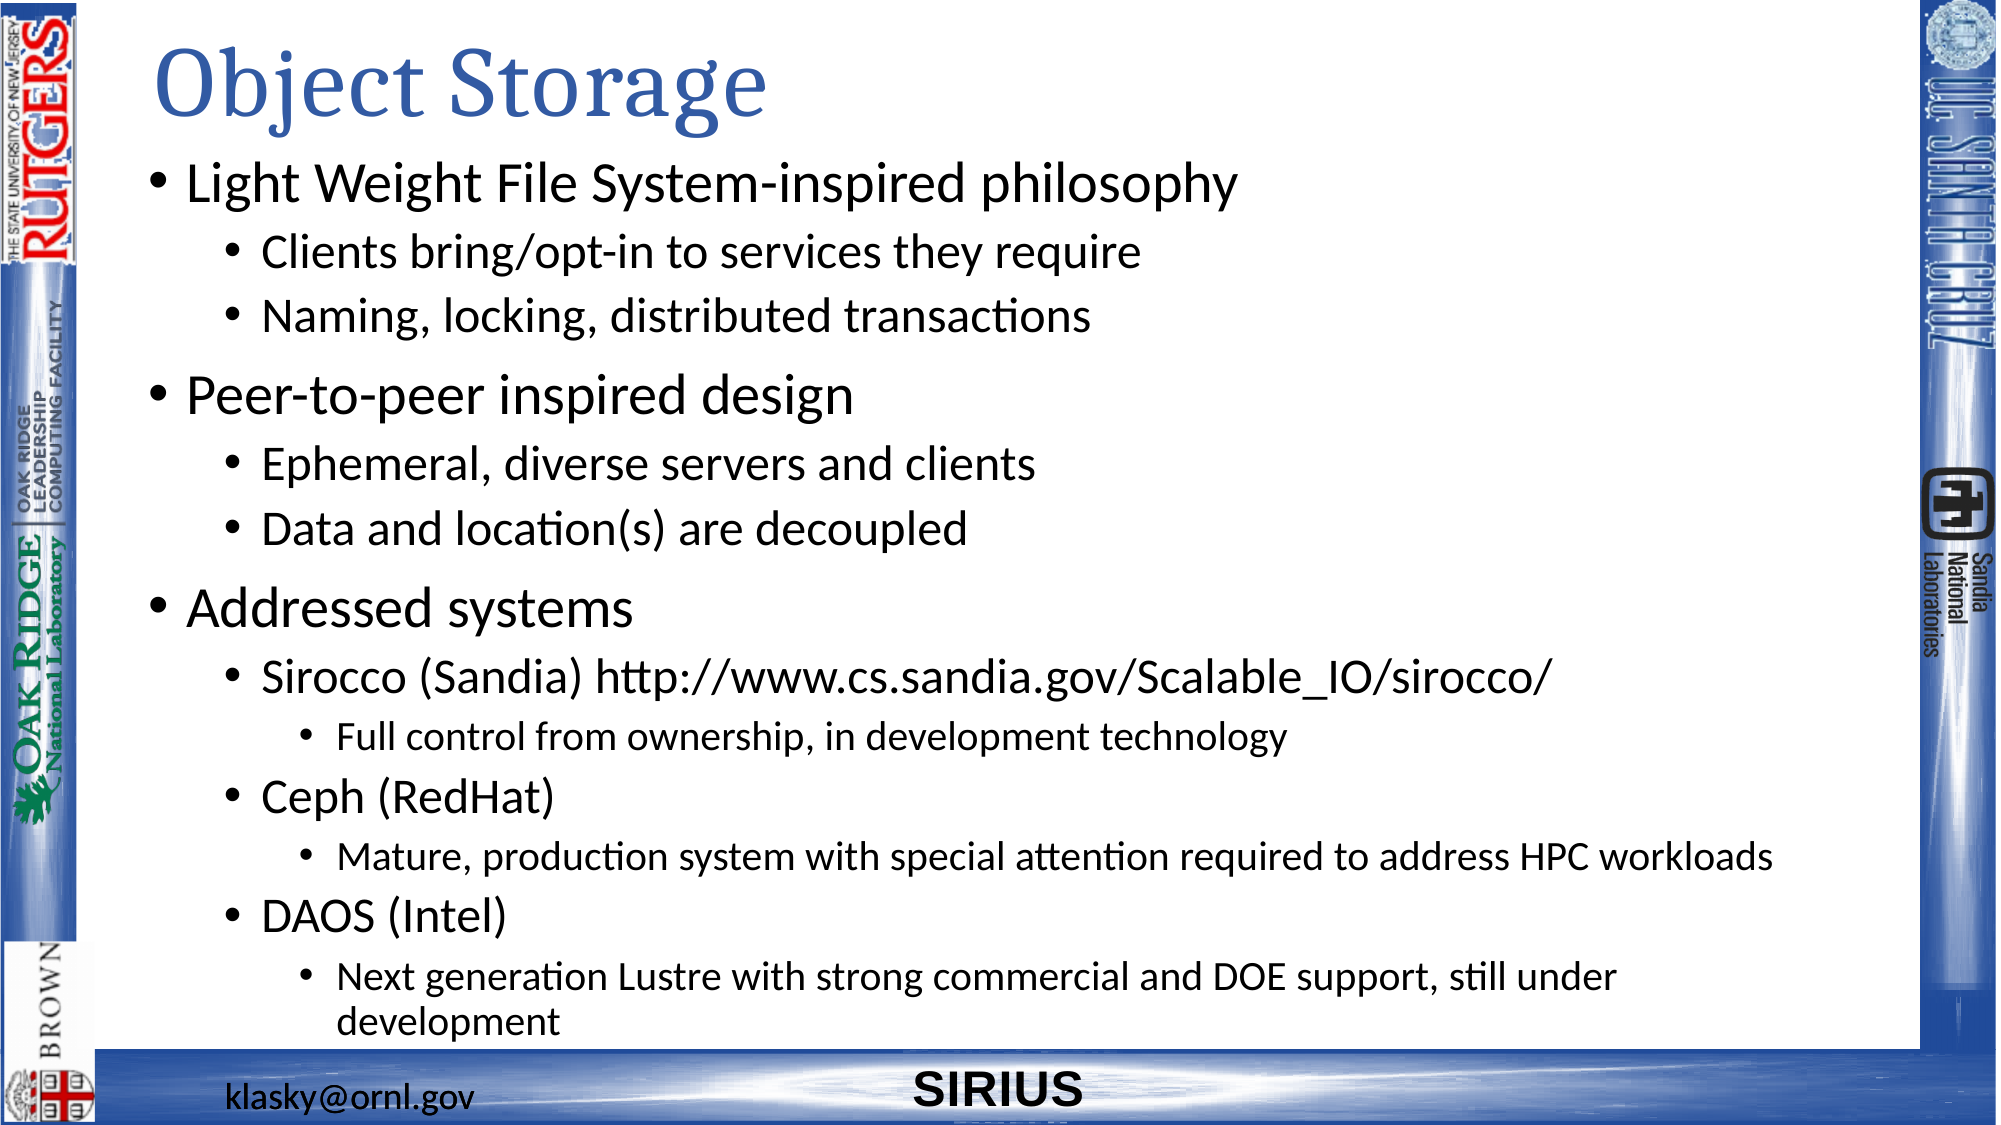

# Object Storage
Light Weight File System-inspired philosophy
Clients bring/opt-in to services they require
Naming, locking, distributed transactions
Peer-to-peer inspired design
Ephemeral, diverse servers and clients
Data and location(s) are decoupled
Addressed systems
Sirocco (Sandia) http://www.cs.sandia.gov/Scalable_IO/sirocco/
Full control from ownership, in development technology
Ceph (RedHat)
Mature, production system with special attention required to address HPC workloads
DAOS (Intel)
Next generation Lustre with strong commercial and DOE support, still under development